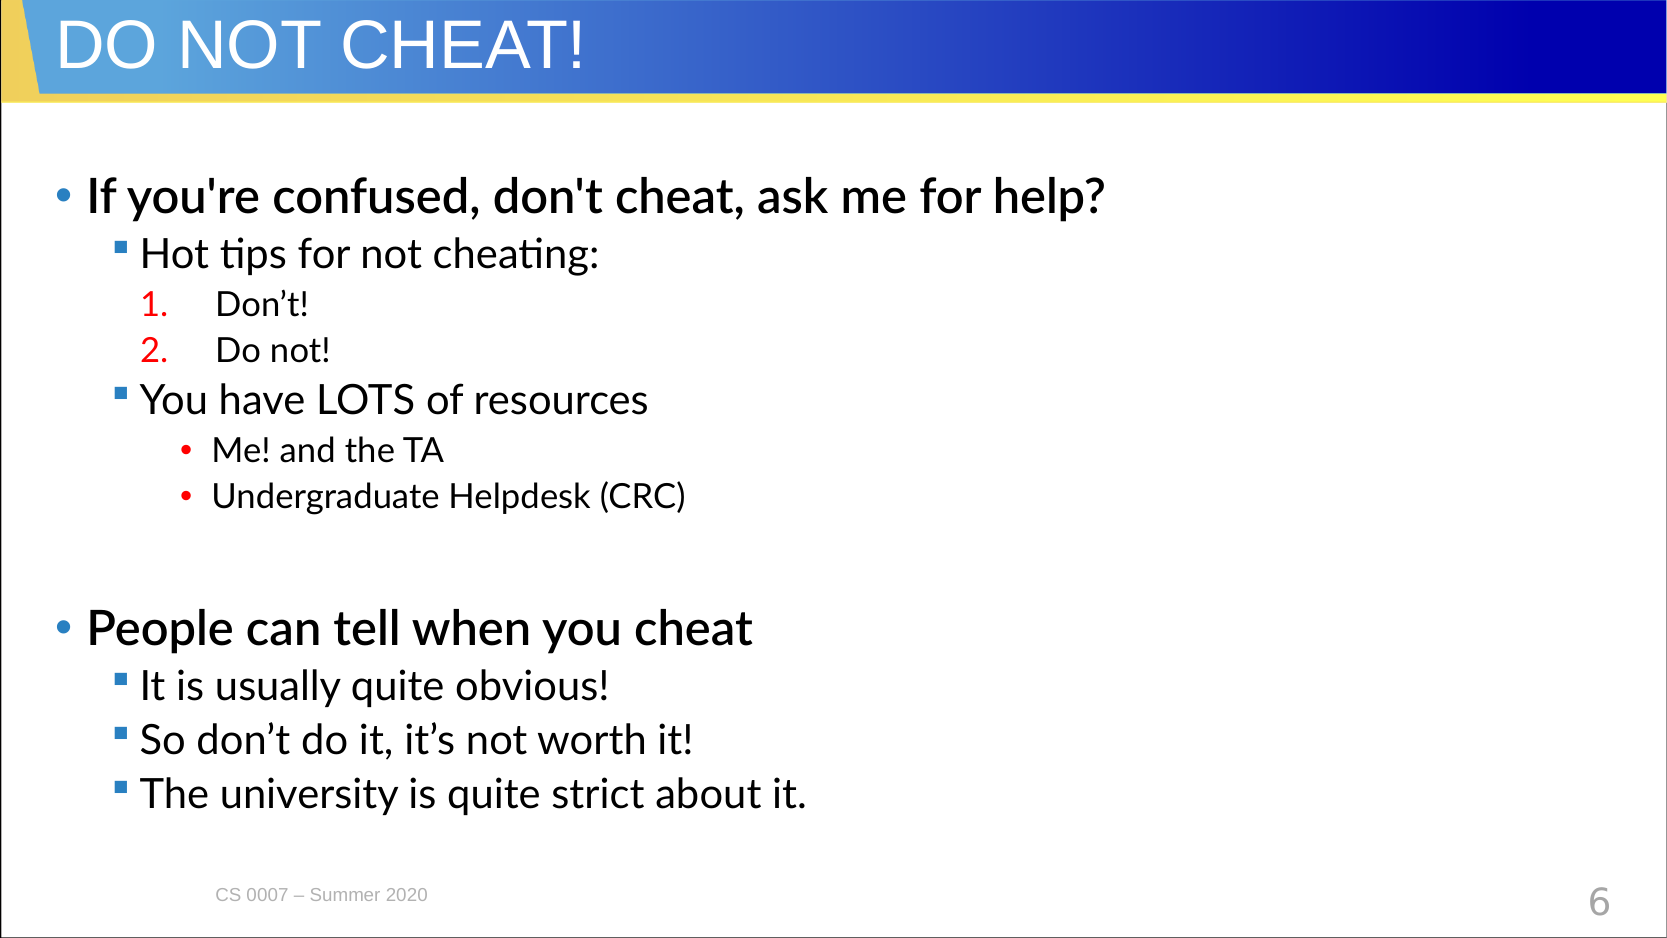

# DO NOT CHEAT!
If you're confused, don't cheat, ask me for help?
Hot tips for not cheating:
Don’t!
Do not!
You have LOTS of resources
Me! and the TA
Undergraduate Helpdesk (CRC)

People can tell when you cheat
It is usually quite obvious!
So don’t do it, it’s not worth it!
The university is quite strict about it.

CS 0007 – Summer 2020
6